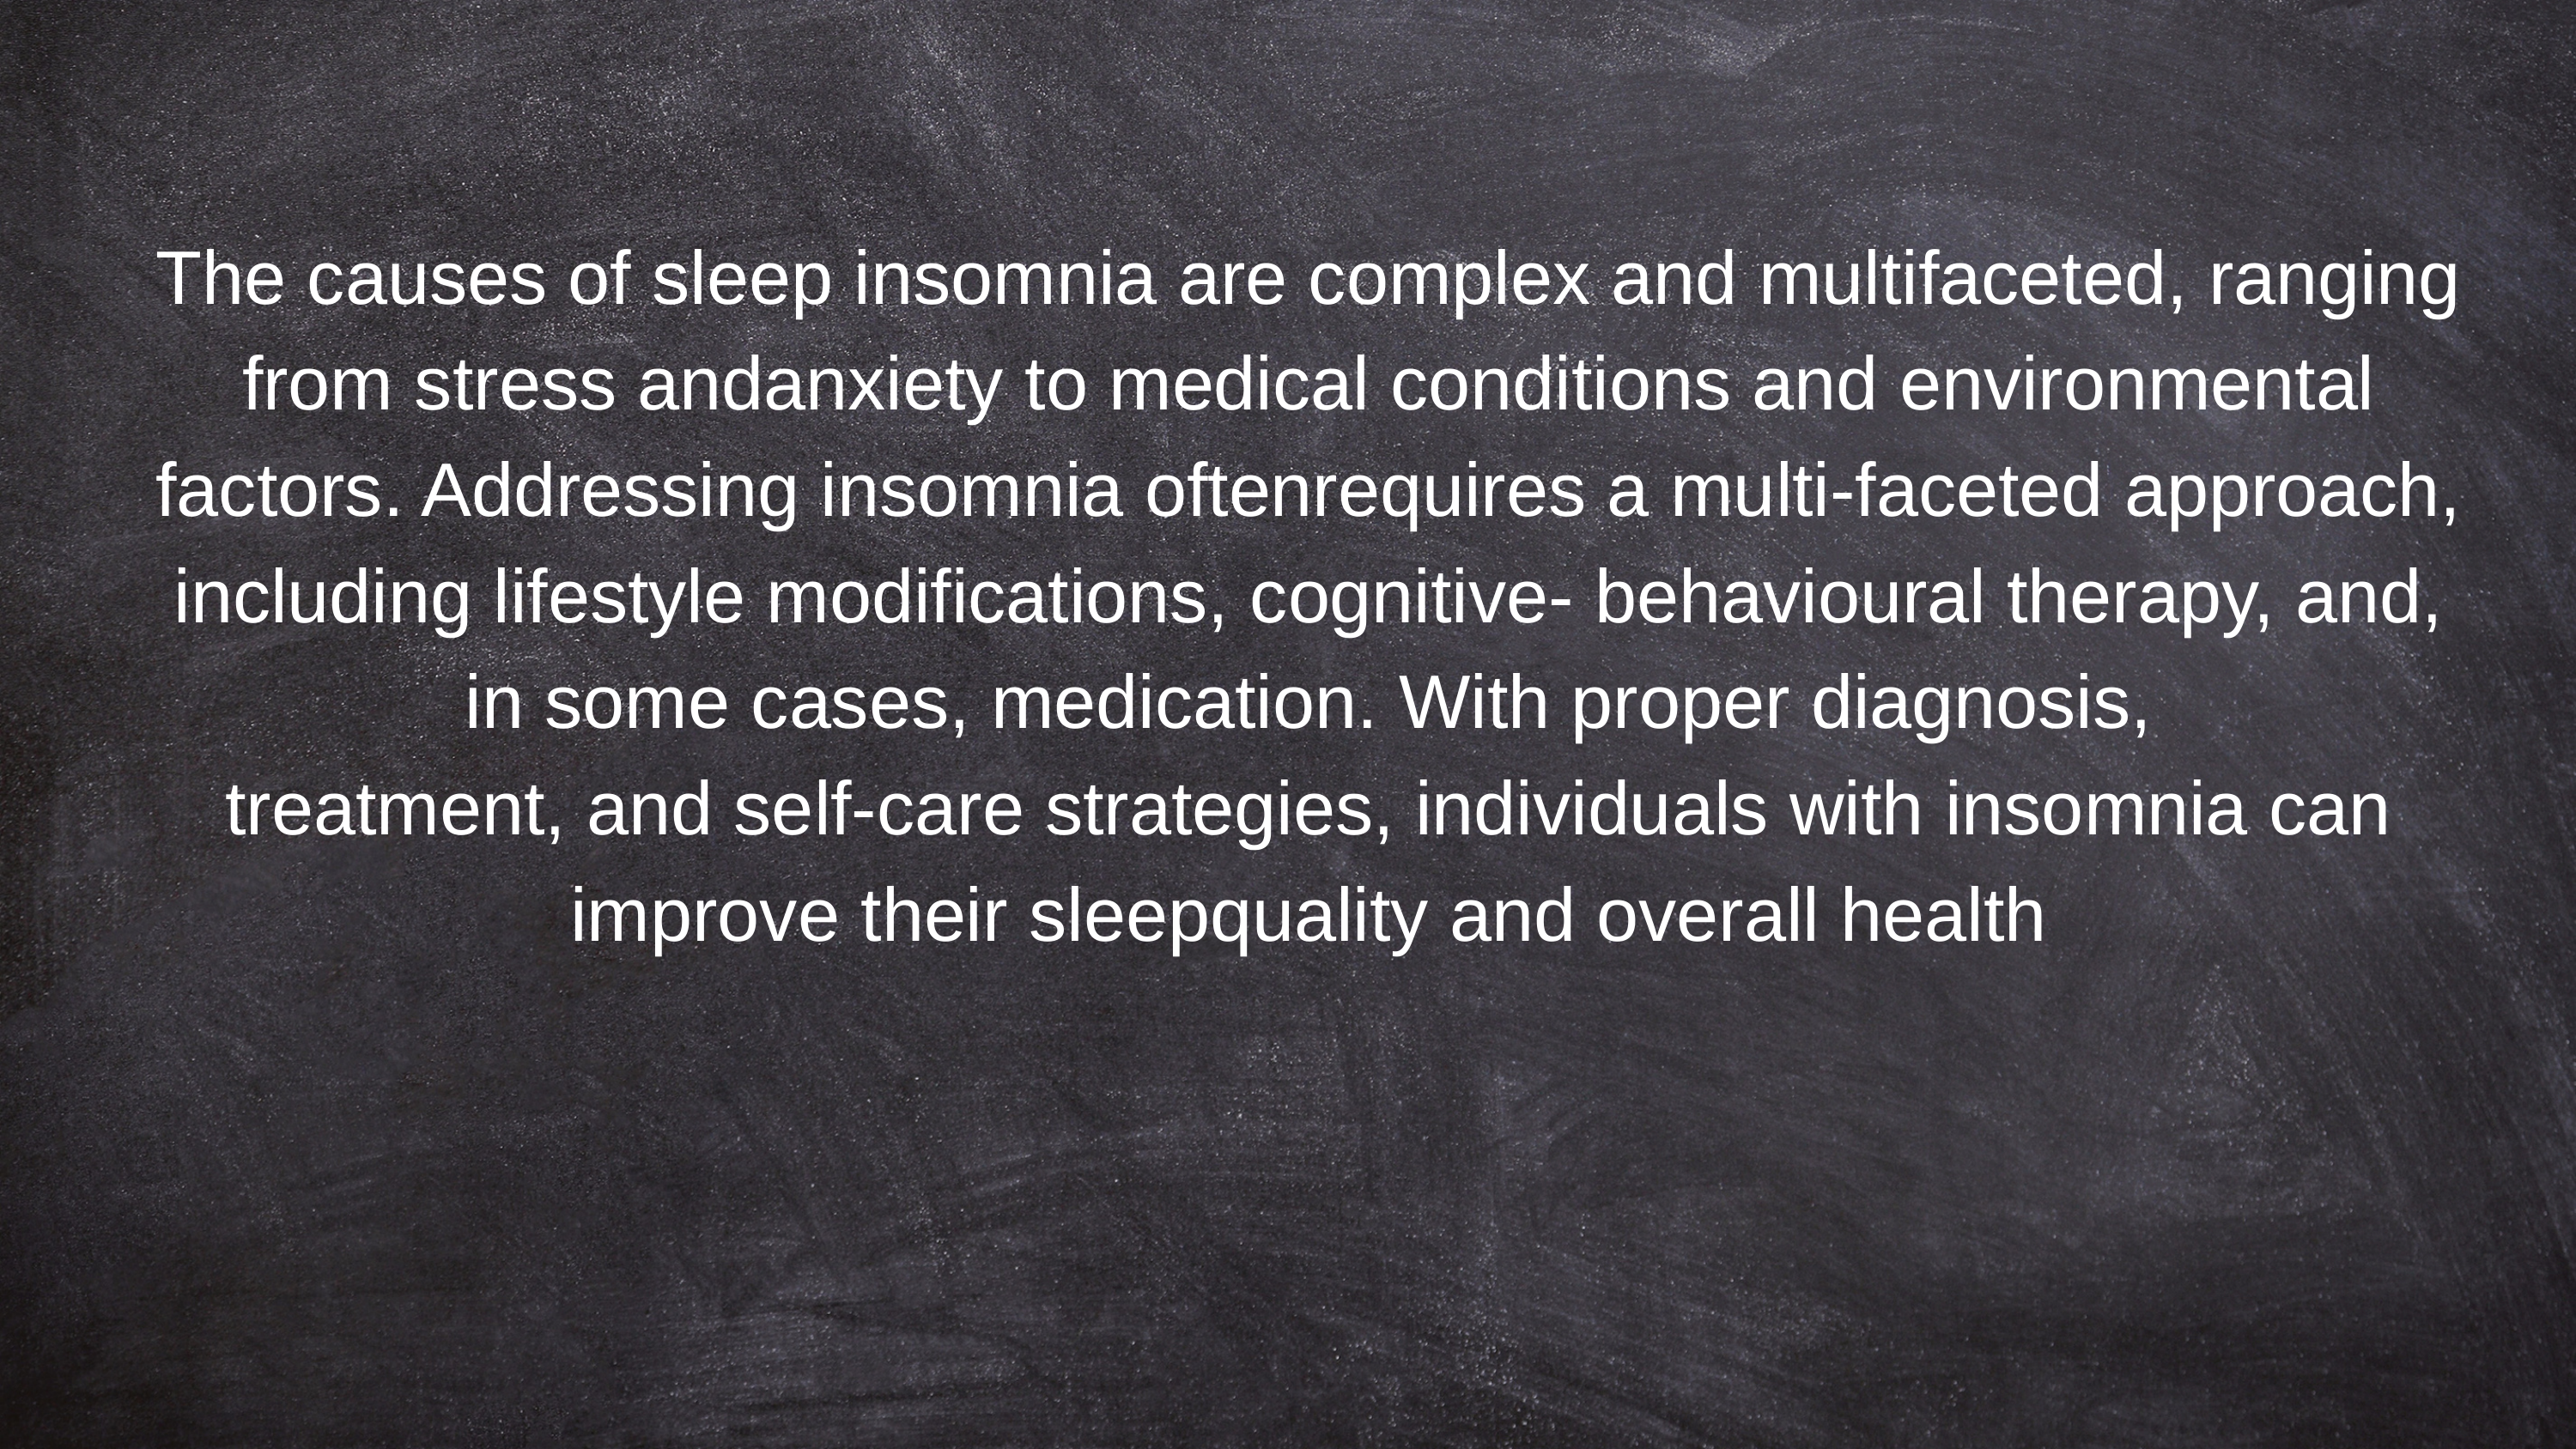

The causes of sleep insomnia are complex and multifaceted, ranging
from stress andanxiety to medical conditions and environmental
factors. Addressing insomnia oftenrequires a multi-faceted approach,
including lifestyle modifications, cognitive- behavioural therapy, and,
in some cases, medication. With proper diagnosis,
treatment, and self-care strategies, individuals with insomnia can
improve their sleepquality and overall health